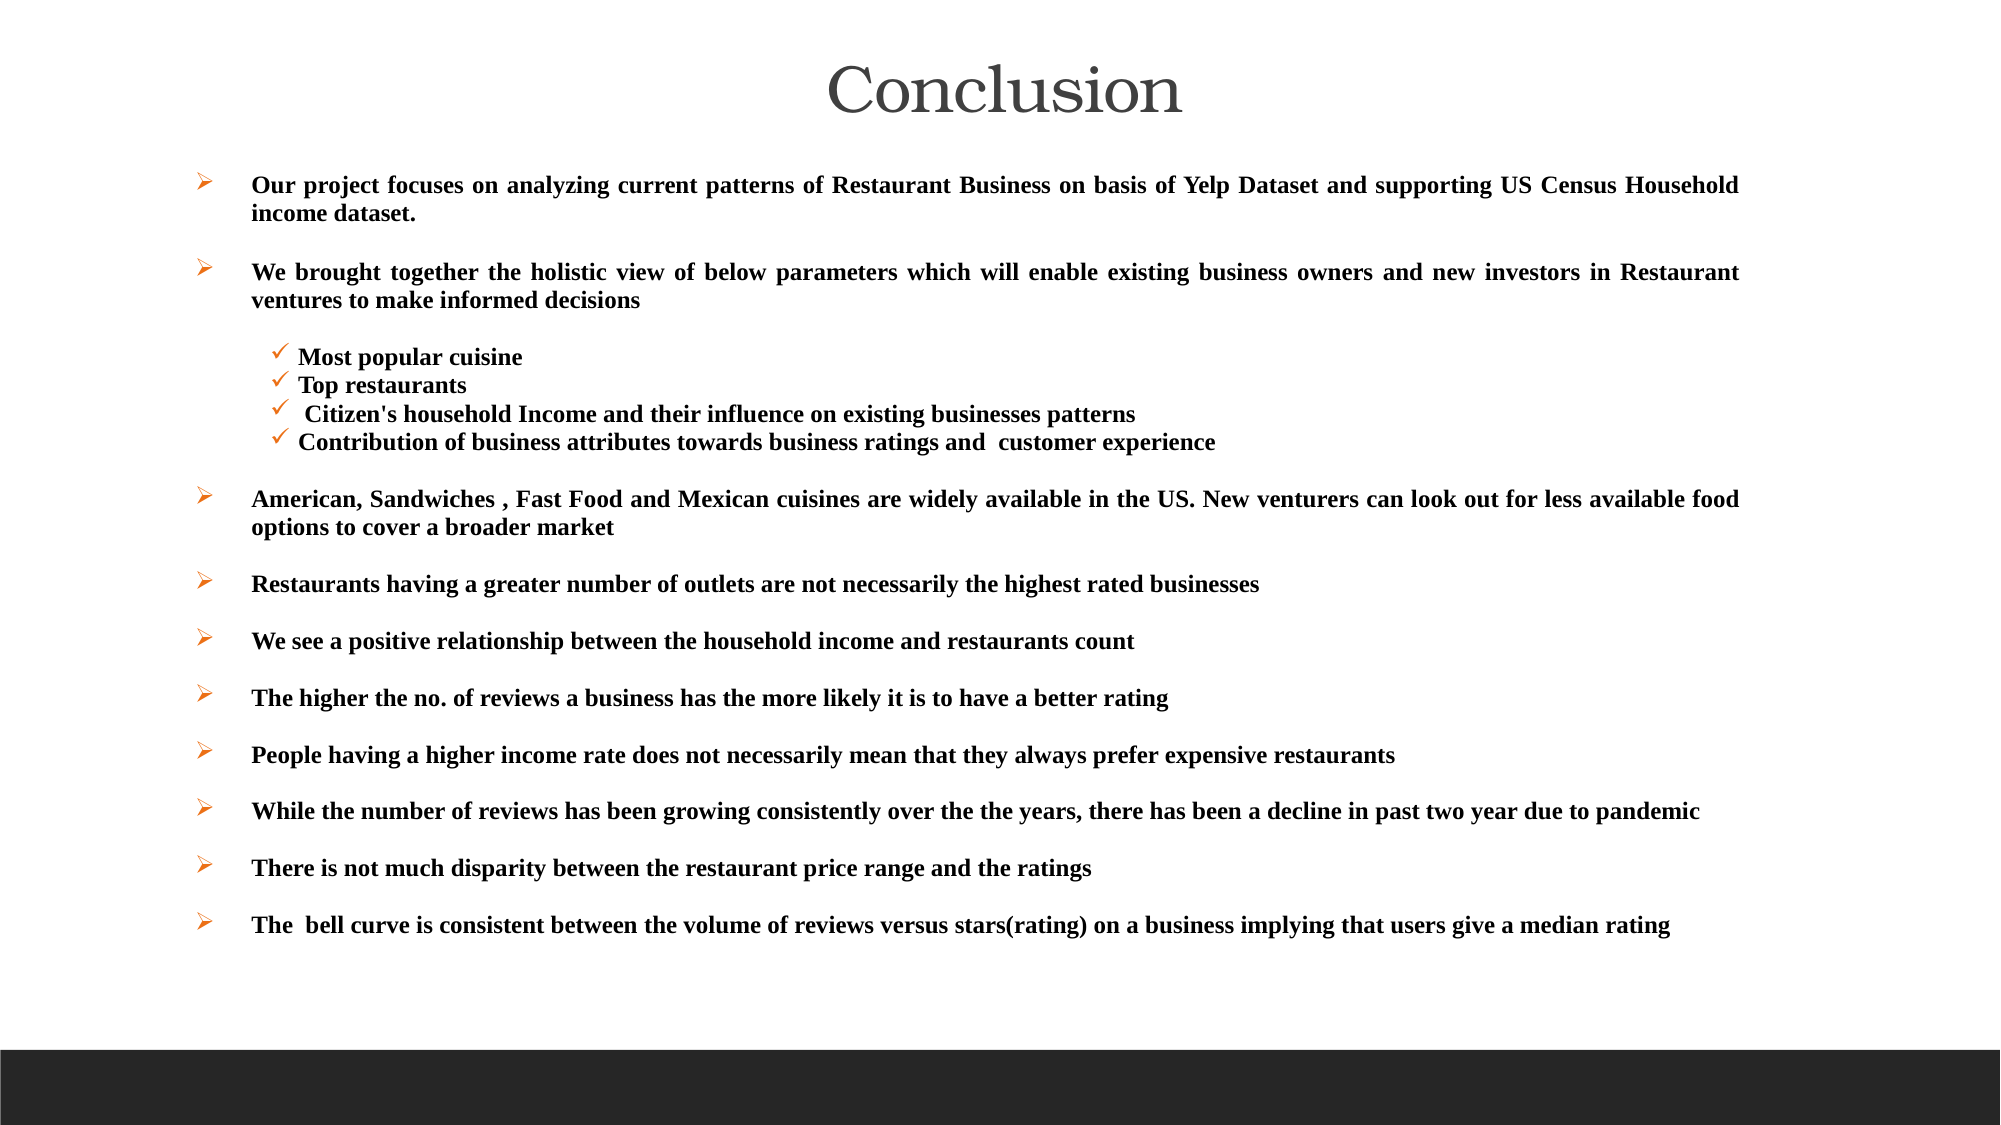

Conclusion

Our project focuses on analyzing current patterns of Restaurant Business on basis of Yelp Dataset and supporting US Census Household income dataset.

We brought together the holistic view of below parameters which will enable existing business owners and new investors in Restaurant ventures to make informed decisions

Most popular cuisine
Top restaurants
 Citizen's household Income and their influence on existing businesses patterns
Contribution of business attributes towards business ratings and  customer experience

American, Sandwiches , Fast Food and Mexican cuisines are widely available in the US. New venturers can look out for less available food options to cover a broader market

Restaurants having a greater number of outlets are not necessarily the highest rated businesses

We see a positive relationship between the household income and restaurants count

The higher the no. of reviews a business has the more likely it is to have a better rating

People having a higher income rate does not necessarily mean that they always prefer expensive restaurants

While the number of reviews has been growing consistently over the the years, there has been a decline in past two year due to pandemic

There is not much disparity between the restaurant price range and the ratings

The  bell curve is consistent between the volume of reviews versus stars(rating) on a business implying that users give a median rating